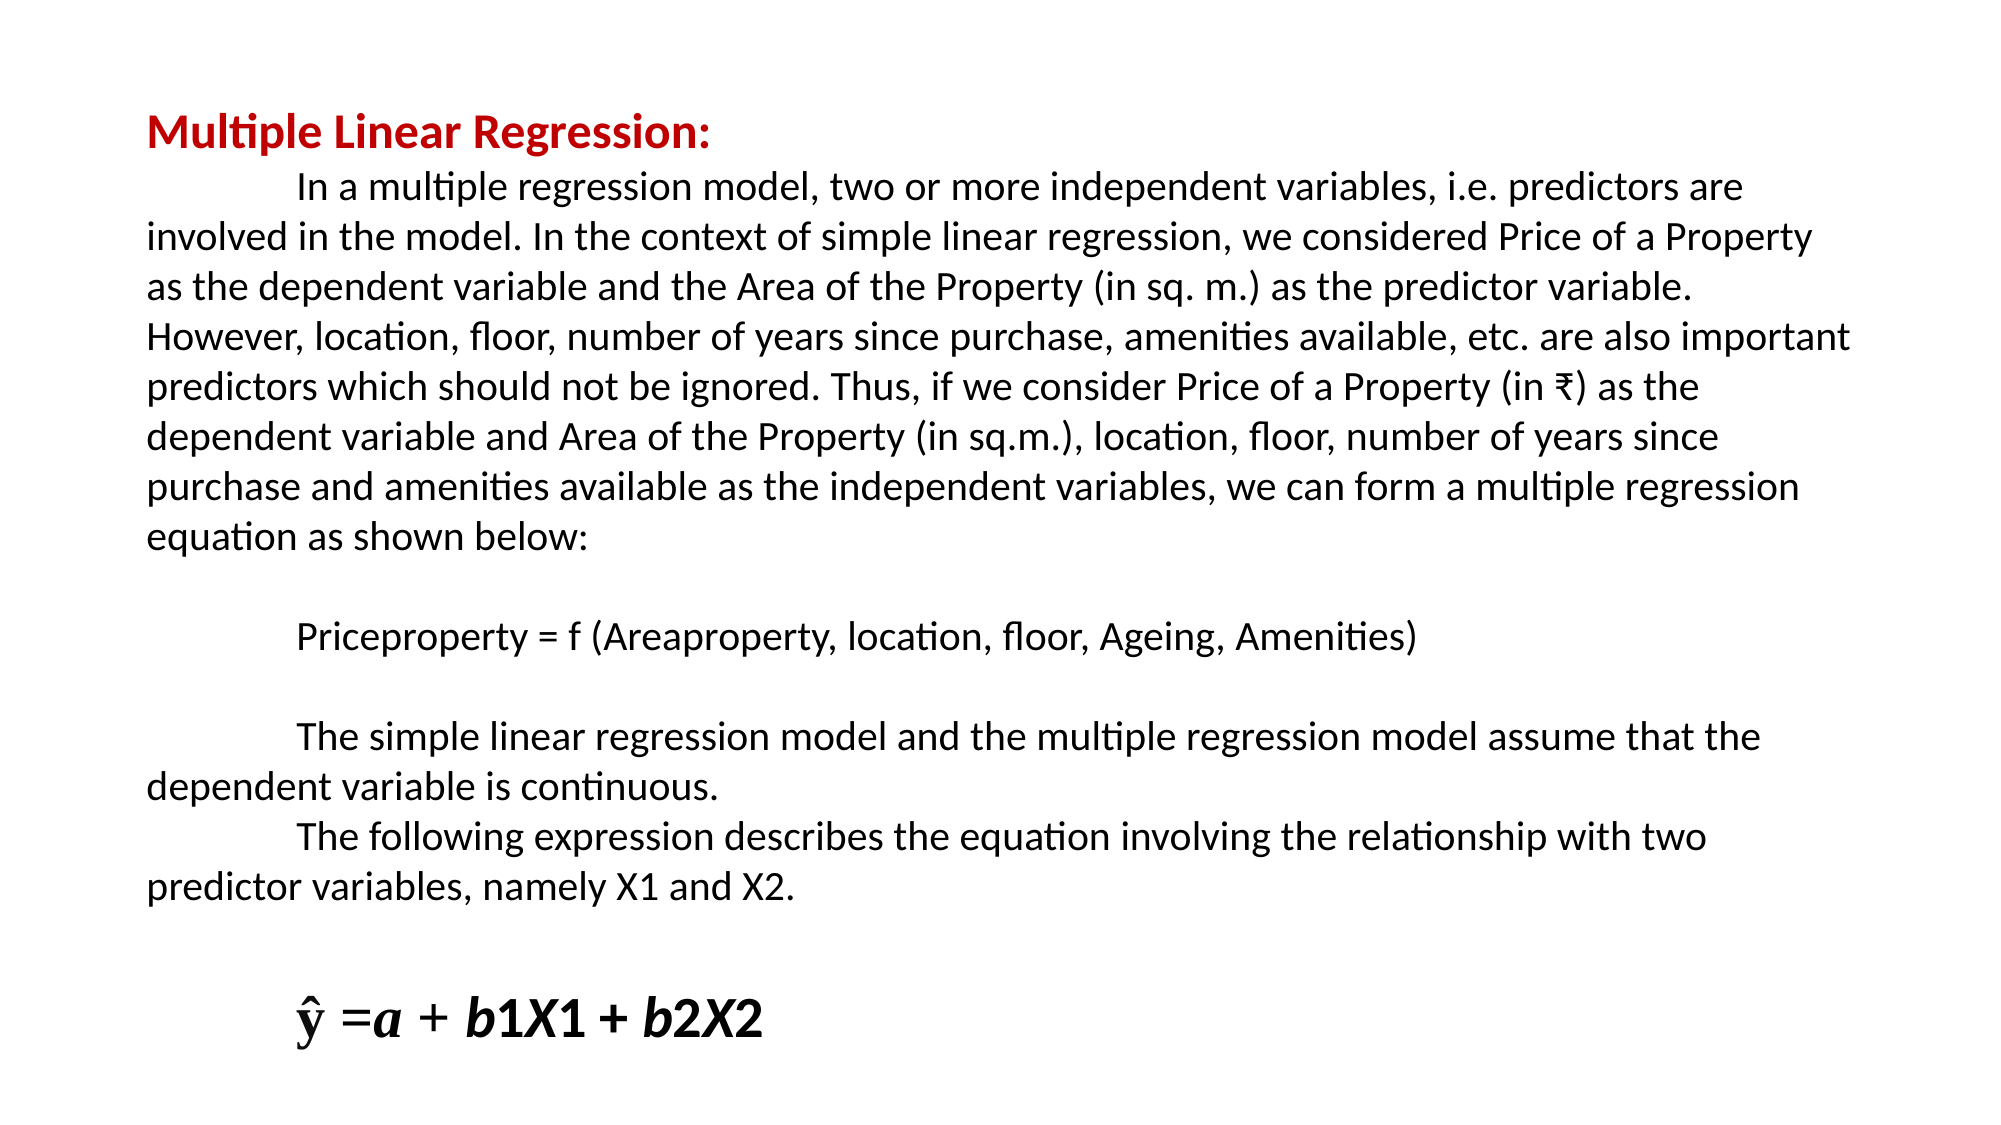

Multiple Linear Regression:
	In a multiple regression model, two or more independent variables, i.e. predictors are involved in the model. In the context of simple linear regression, we considered Price of a Property as the dependent variable and the Area of the Property (in sq. m.) as the predictor variable.
However, location, floor, number of years since purchase, amenities available, etc. are also important predictors which should not be ignored. Thus, if we consider Price of a Property (in ₹) as the dependent variable and Area of the Property (in sq.m.), location, floor, number of years since purchase and amenities available as the independent variables, we can form a multiple regression equation as shown below:

	Priceproperty = f (Areaproperty, location, floor, Ageing, Amenities)

	The simple linear regression model and the multiple regression model assume that the dependent variable is continuous.
	The following expression describes the equation involving the relationship with two predictor variables, namely X1 and X2.

	ŷ ​=a + b1​X1​ + b2​X2​